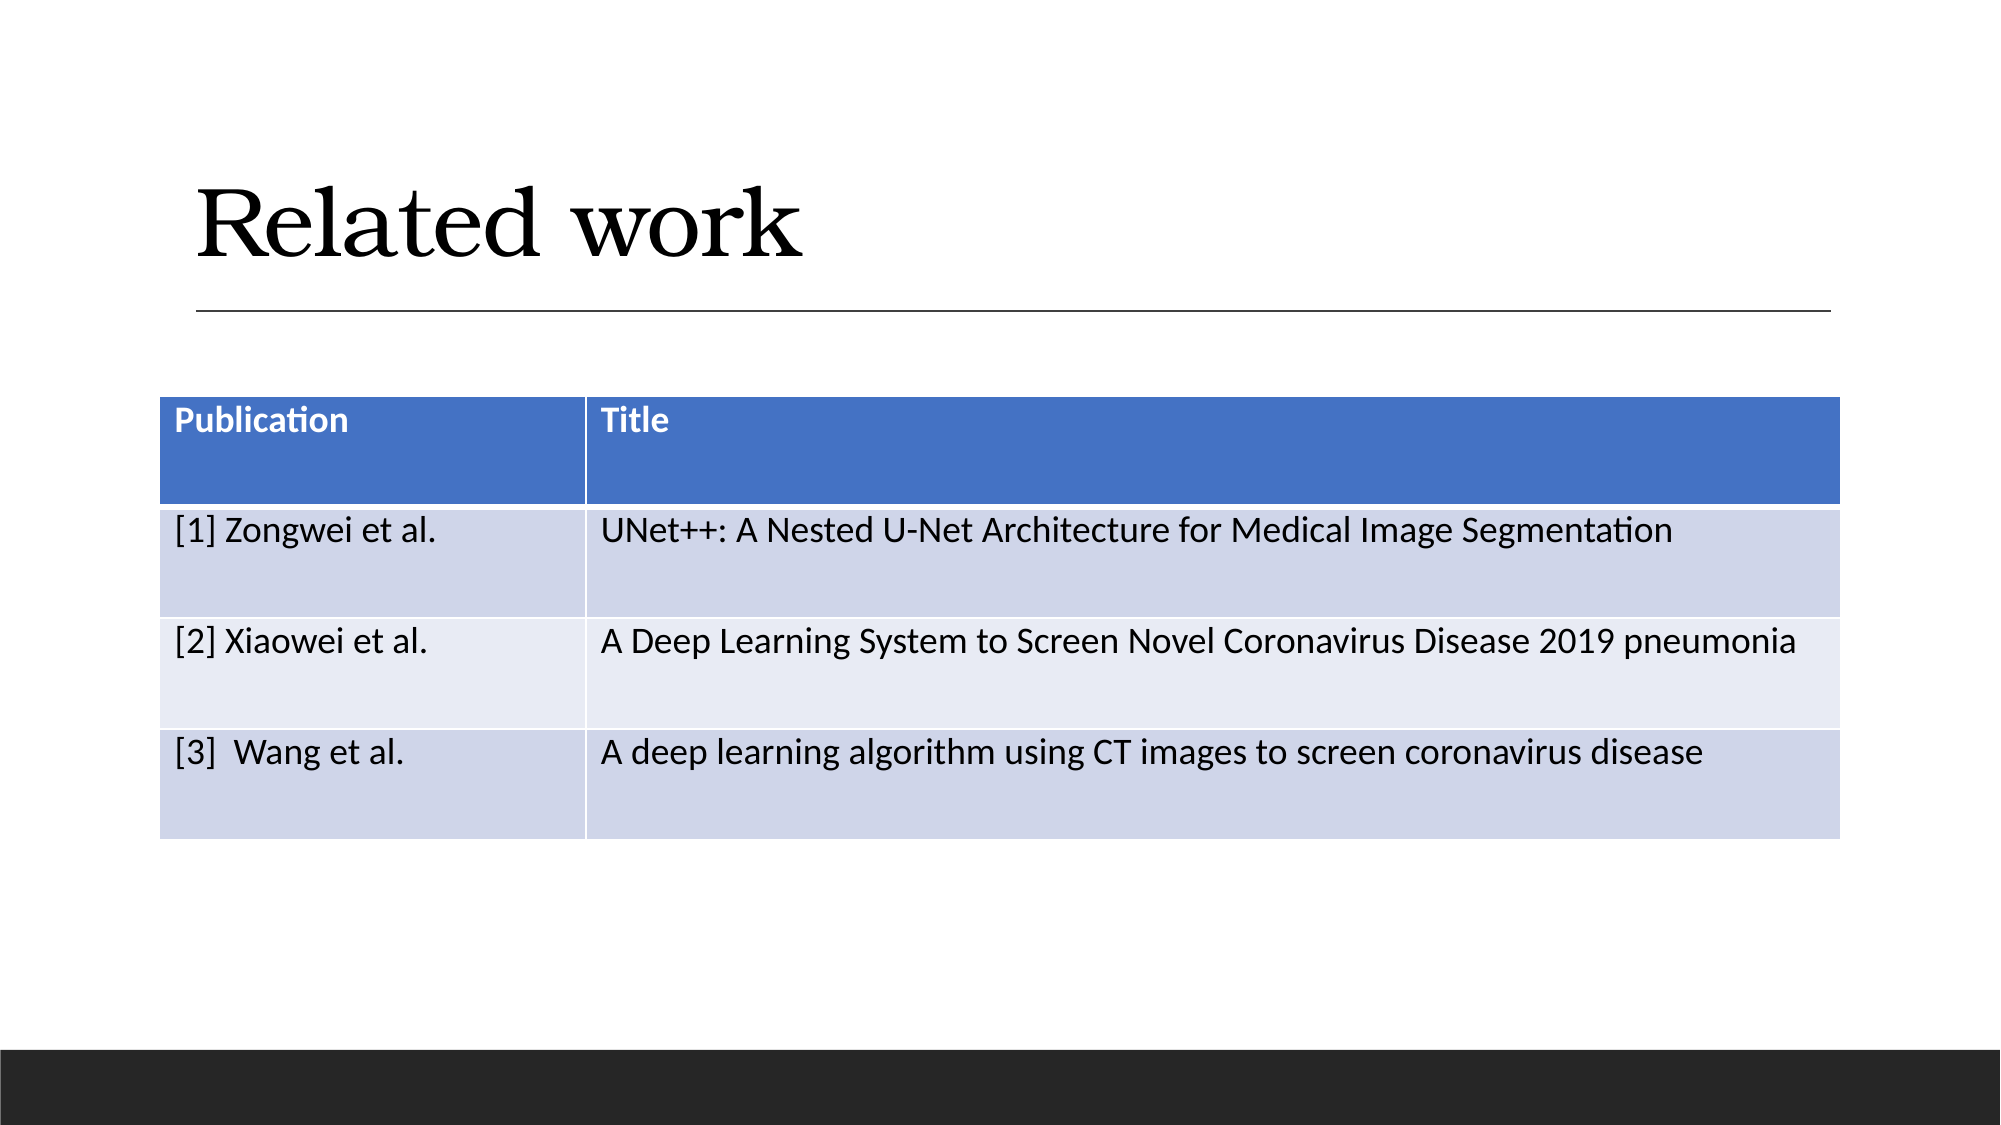

# Related work
| Publication | Title |
| --- | --- |
| [1] Zongwei et al. | UNet++: A Nested U-Net Architecture for Medical Image Segmentation |
| [2] Xiaowei et al. | A Deep Learning System to Screen Novel Coronavirus Disease 2019 pneumonia |
| [3]  Wang et al. | A deep learning algorithm using CT images to screen coronavirus disease |